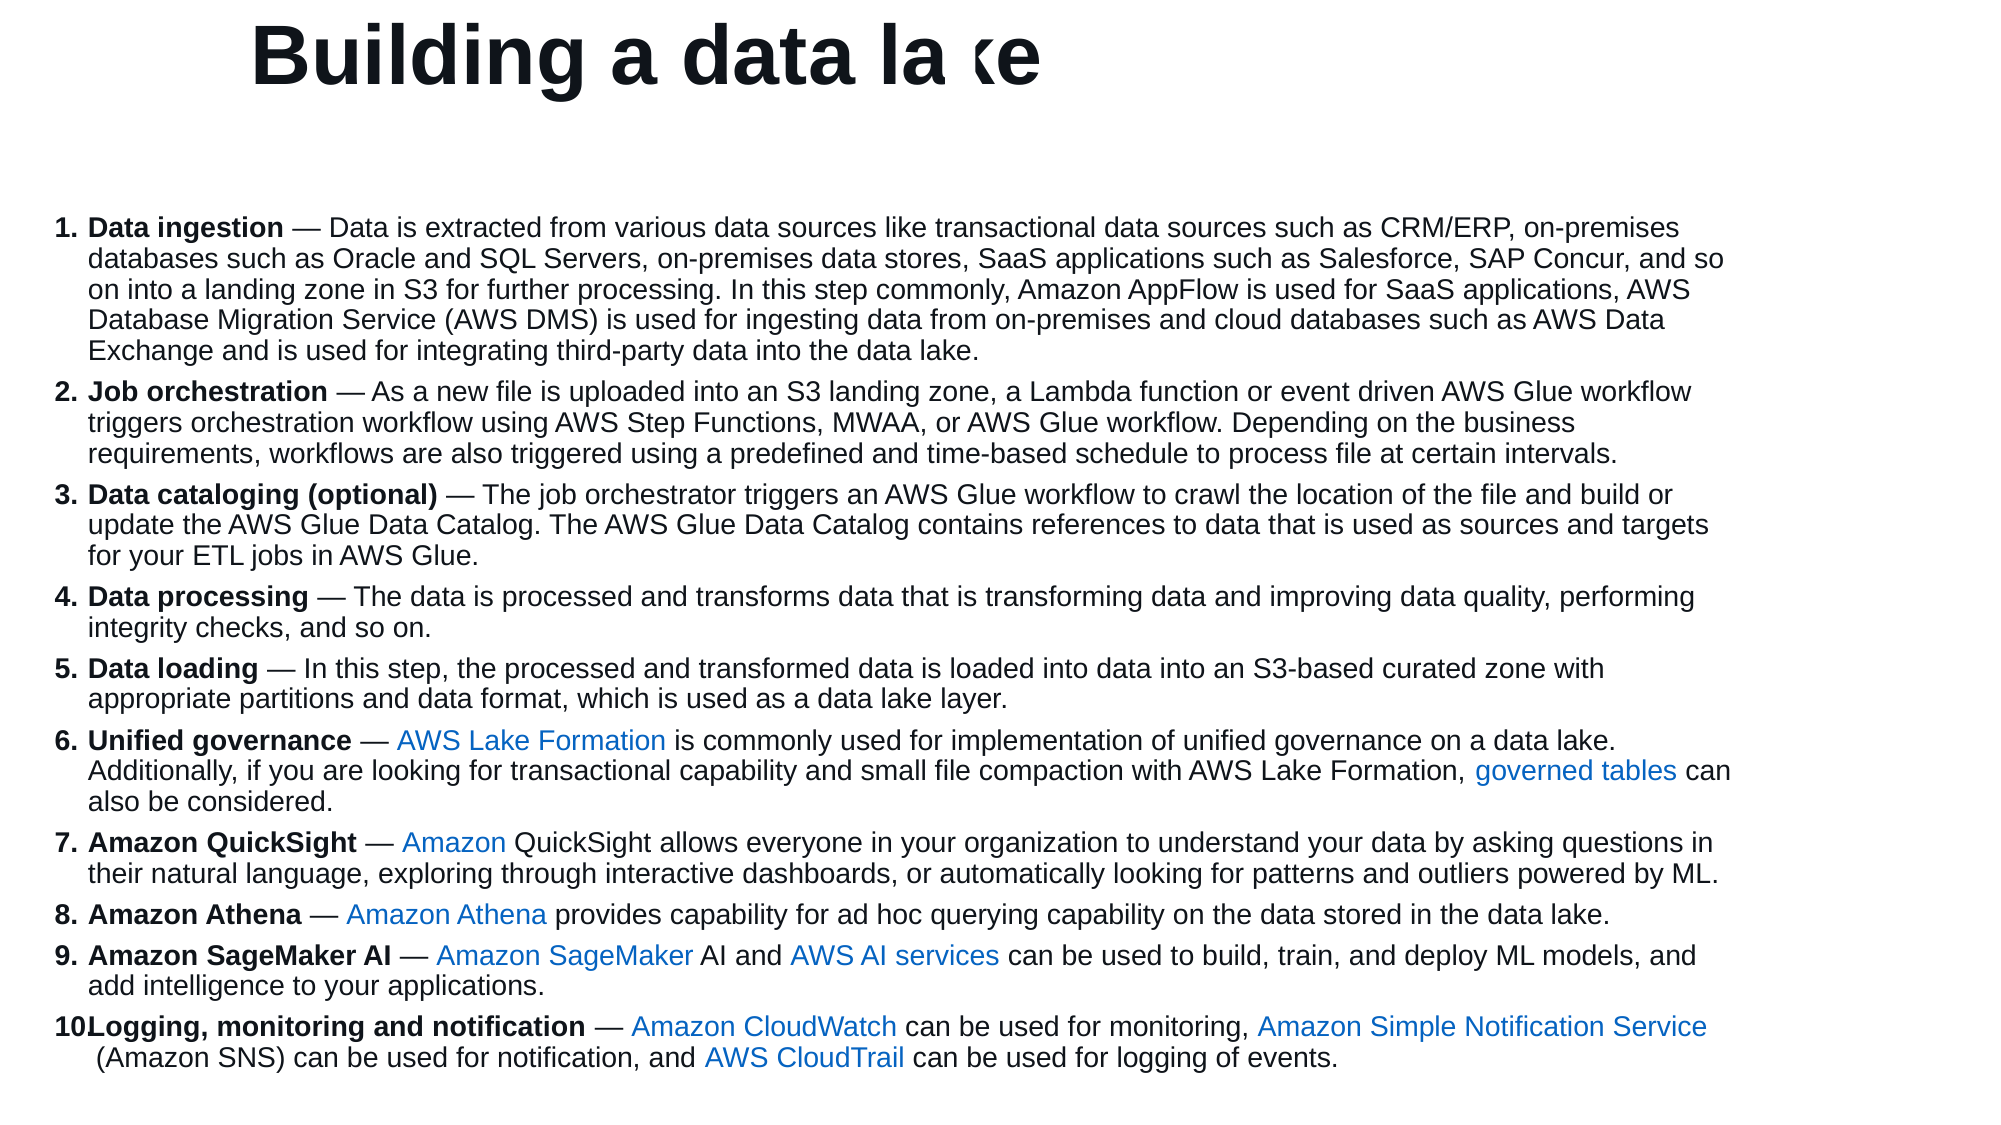

# Building a data lake

Data ingestion — Data is extracted from various data sources like transactional data sources such as CRM/ERP, on-premises databases such as Oracle and SQL Servers, on-premises data stores, SaaS applications such as Salesforce, SAP Concur, and so on into a landing zone in S3 for further processing. In this step commonly, Amazon AppFlow is used for SaaS applications, AWS Database Migration Service (AWS DMS) is used for ingesting data from on-premises and cloud databases such as AWS Data Exchange and is used for integrating third-party data into the data lake.
Job orchestration — As a new file is uploaded into an S3 landing zone, a Lambda function or event driven AWS Glue workflow triggers orchestration workflow using AWS Step Functions, MWAA, or AWS Glue workflow. Depending on the business requirements, workflows are also triggered using a predefined and time-based schedule to process file at certain intervals.
Data cataloging (optional) — The job orchestrator triggers an AWS Glue workflow to crawl the location of the file and build or update the AWS Glue Data Catalog. The AWS Glue Data Catalog contains references to data that is used as sources and targets for your ETL jobs in AWS Glue.
Data processing — The data is processed and transforms data that is transforming data and improving data quality, performing integrity checks, and so on.
Data loading — In this step, the processed and transformed data is loaded into data into an S3-based curated zone with appropriate partitions and data format, which is used as a data lake layer.
Unified governance — AWS Lake Formation is commonly used for implementation of unified governance on a data lake. Additionally, if you are looking for transactional capability and small file compaction with AWS Lake Formation, governed tables can also be considered.
Amazon QuickSight — Amazon QuickSight allows everyone in your organization to understand your data by asking questions in their natural language, exploring through interactive dashboards, or automatically looking for patterns and outliers powered by ML.
Amazon Athena — Amazon Athena provides capability for ad hoc querying capability on the data stored in the data lake.
Amazon SageMaker AI — Amazon SageMaker AI and AWS AI services can be used to build, train, and deploy ML models, and add intelligence to your applications.
Logging, monitoring and notification — Amazon CloudWatch can be used for monitoring, Amazon Simple Notification Service (Amazon SNS) can be used for notification, and AWS CloudTrail can be used for logging of events.